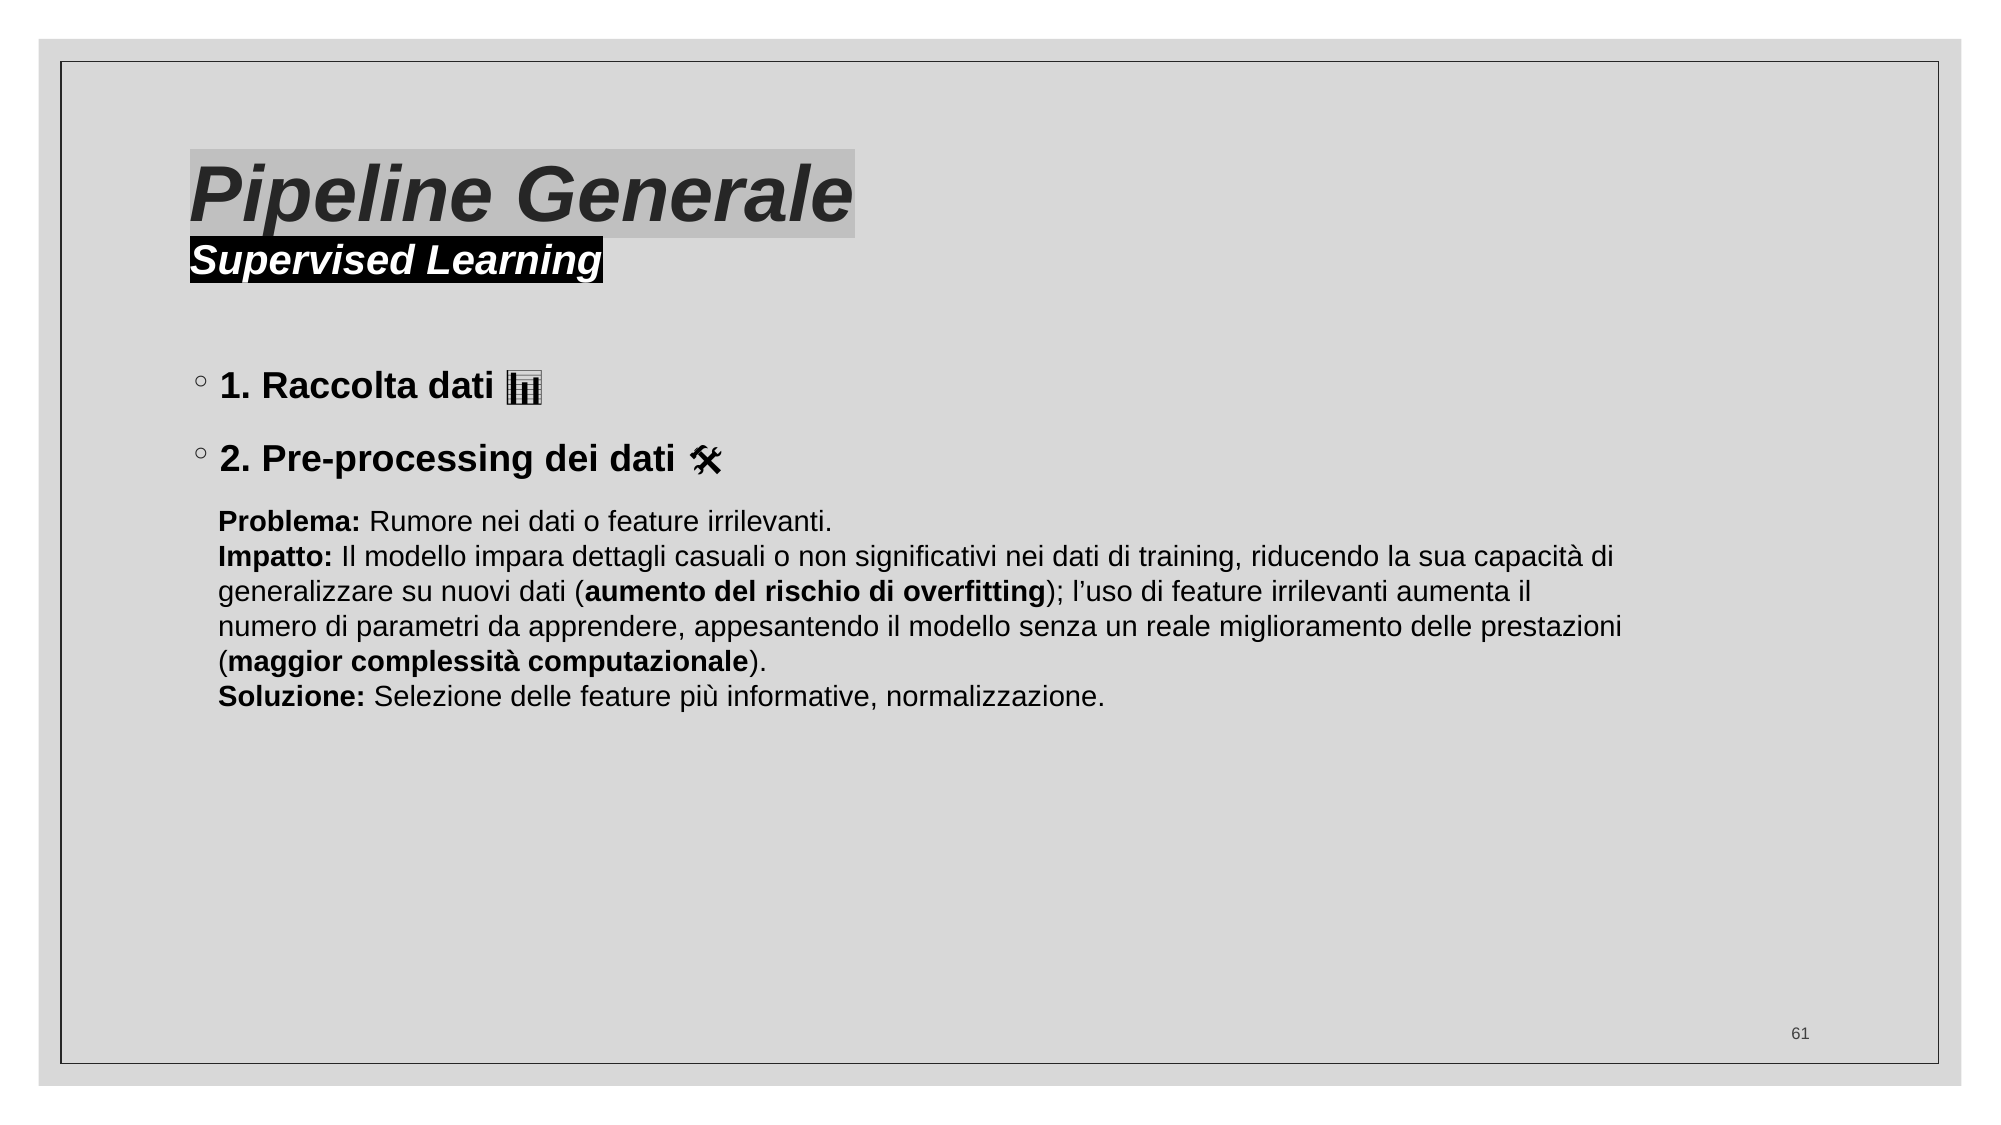

# Pipeline Generale Supervised Learning
1. Raccolta dati 📊
2. Pre-processing dei dati 🛠️

Problema: Rumore nei dati o feature irrilevanti.
Impatto: Il modello impara dettagli casuali o non significativi nei dati di training, riducendo la sua capacità di generalizzare su nuovi dati (aumento del rischio di overfitting); l’uso di feature irrilevanti aumenta il numero di parametri da apprendere, appesantendo il modello senza un reale miglioramento delle prestazioni (maggior complessità computazionale).
Soluzione: Selezione delle feature più informative, normalizzazione.
61